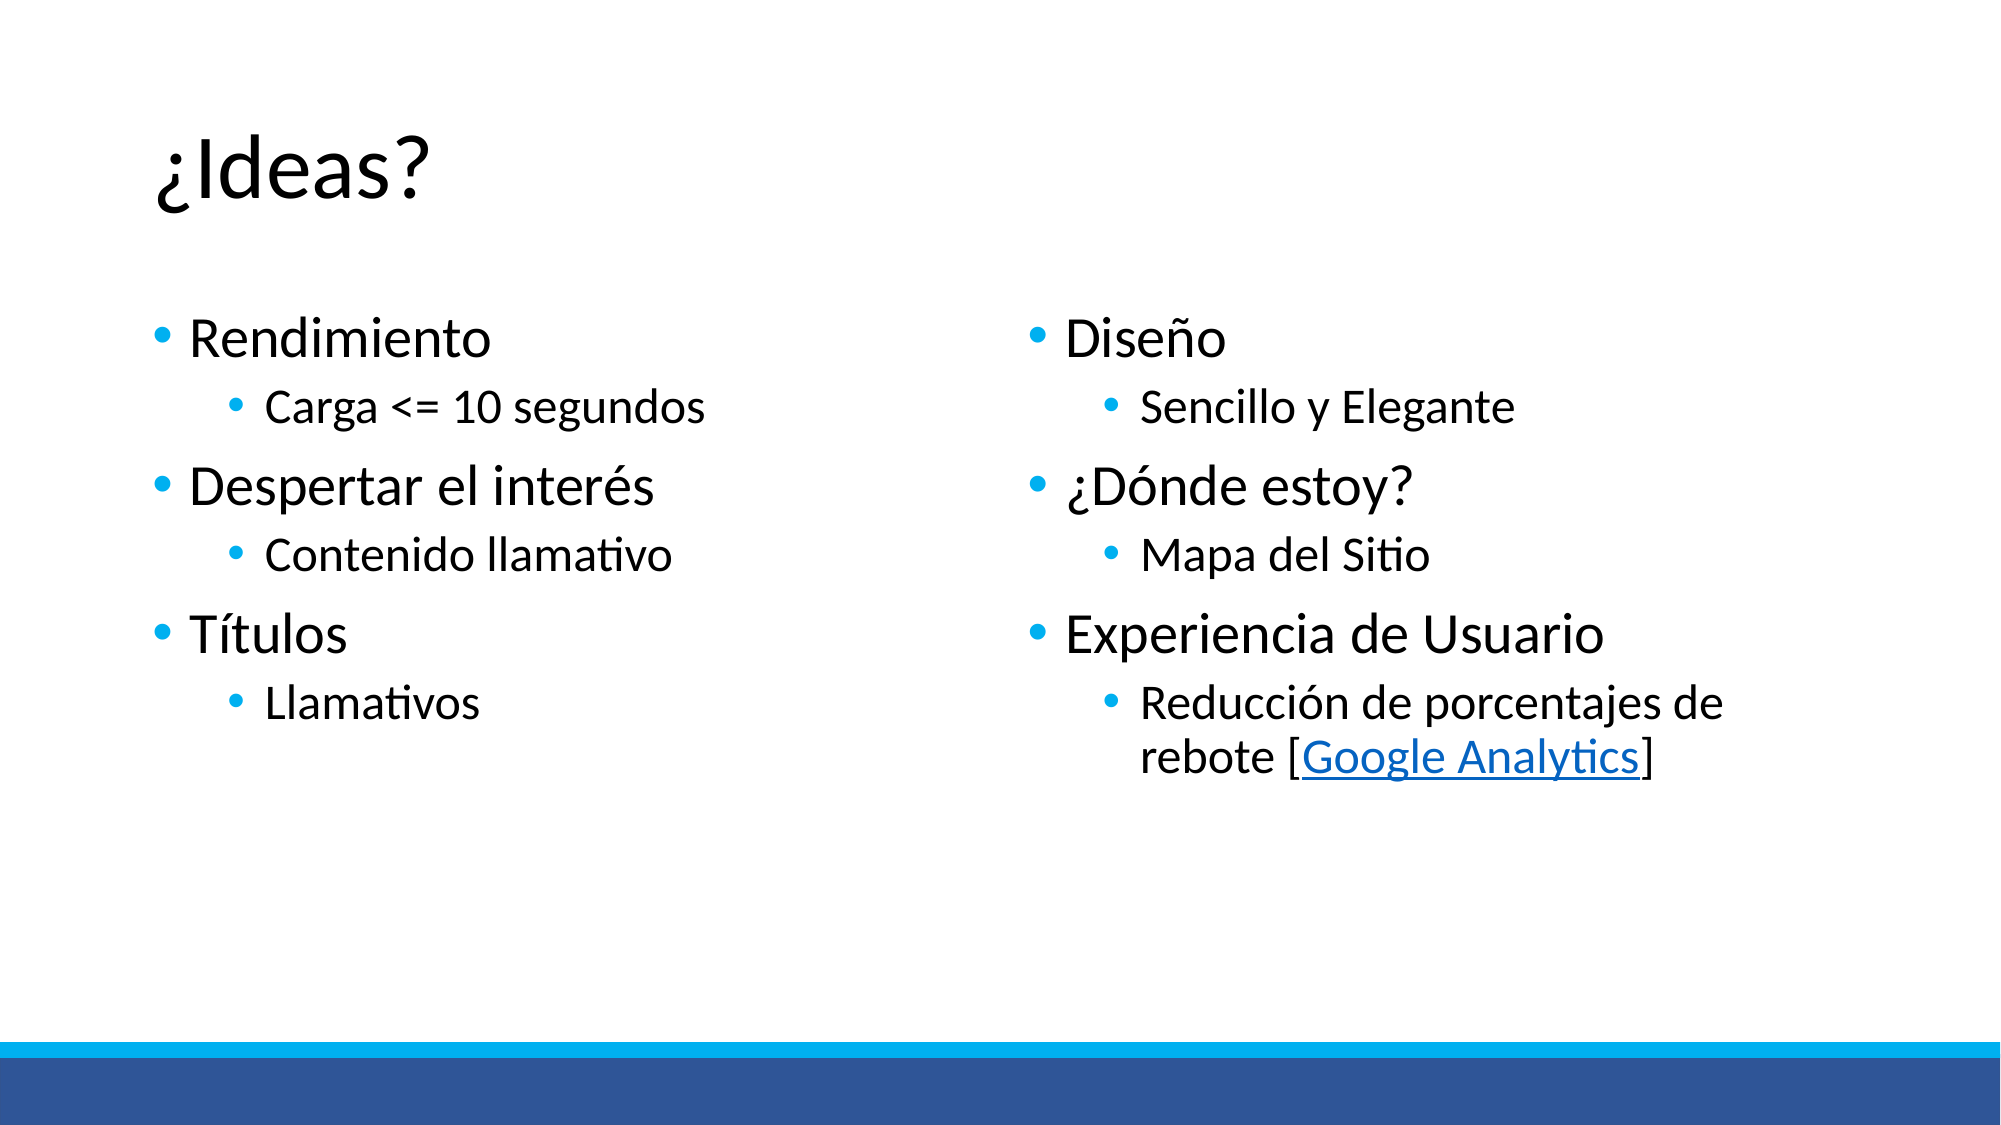

# ¿Ideas?
Rendimiento
Carga <= 10 segundos
Despertar el interés
Contenido llamativo
Títulos
Llamativos
Diseño
Sencillo y Elegante
¿Dónde estoy?
Mapa del Sitio
Experiencia de Usuario
Reducción de porcentajes de rebote [Google Analytics]